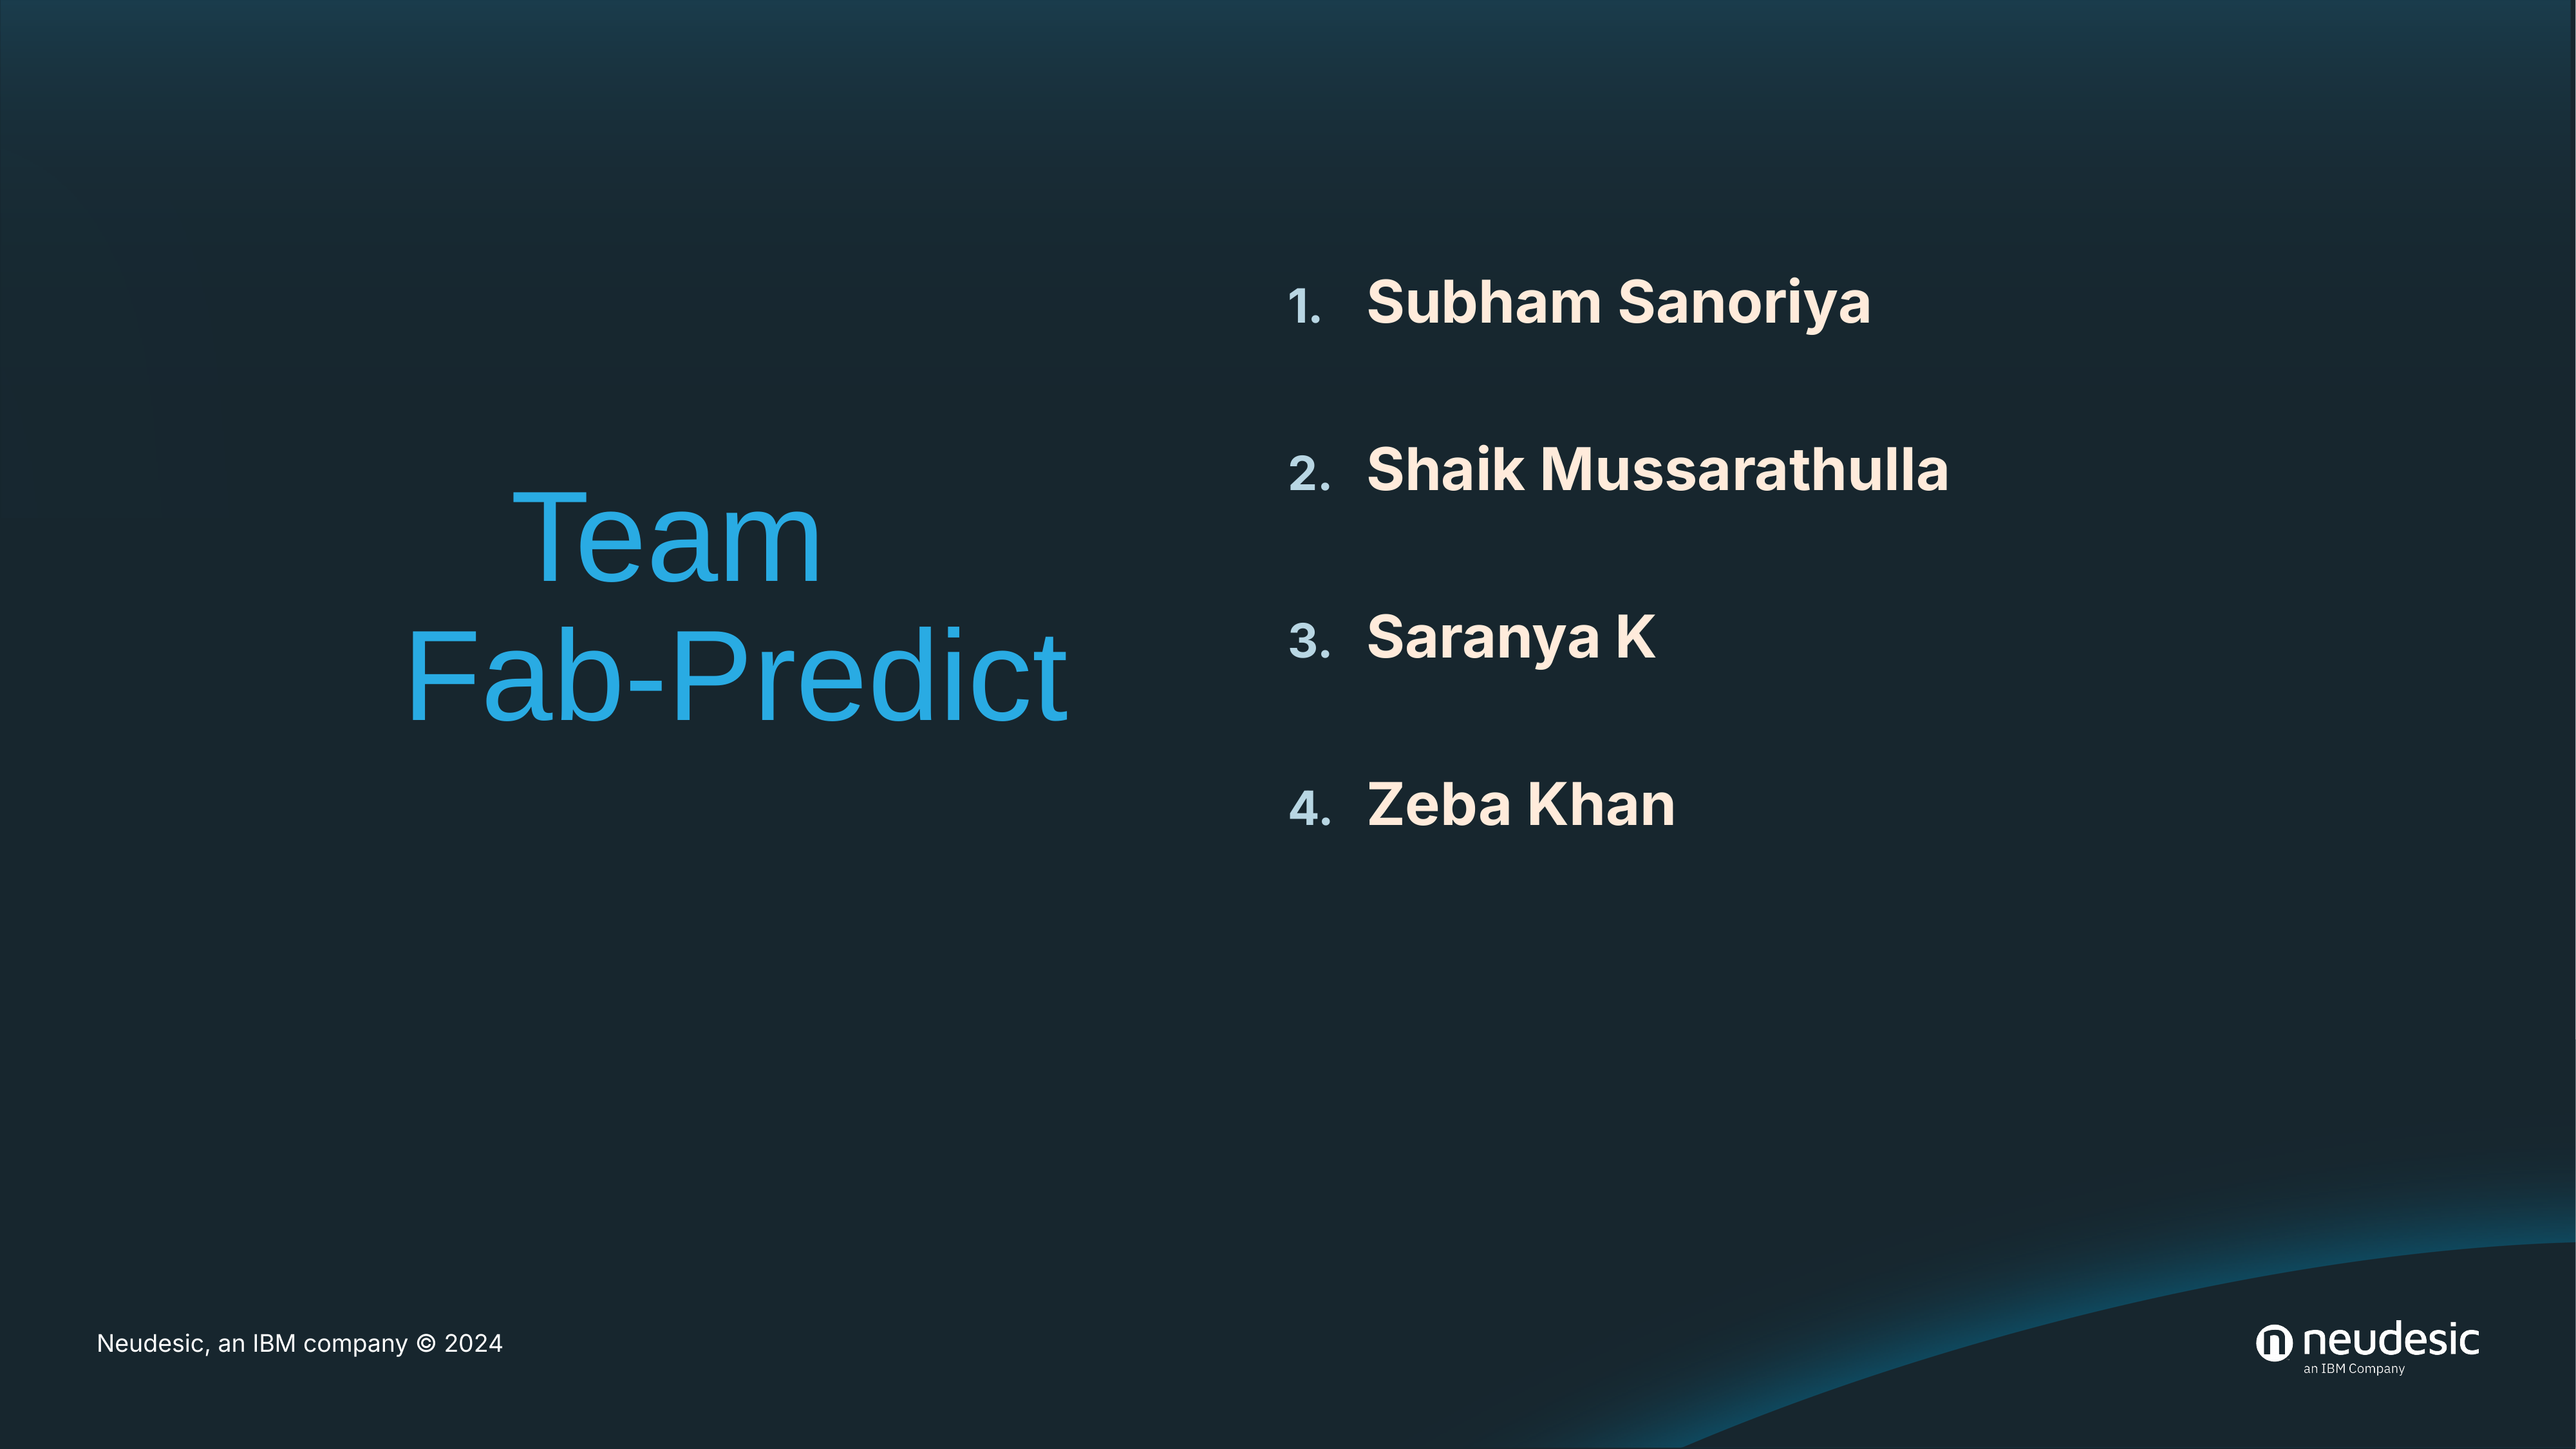

Subham Sanoriya
Shaik Mussarathulla
# Team Fab-Predict
Saranya K
Zeba Khan